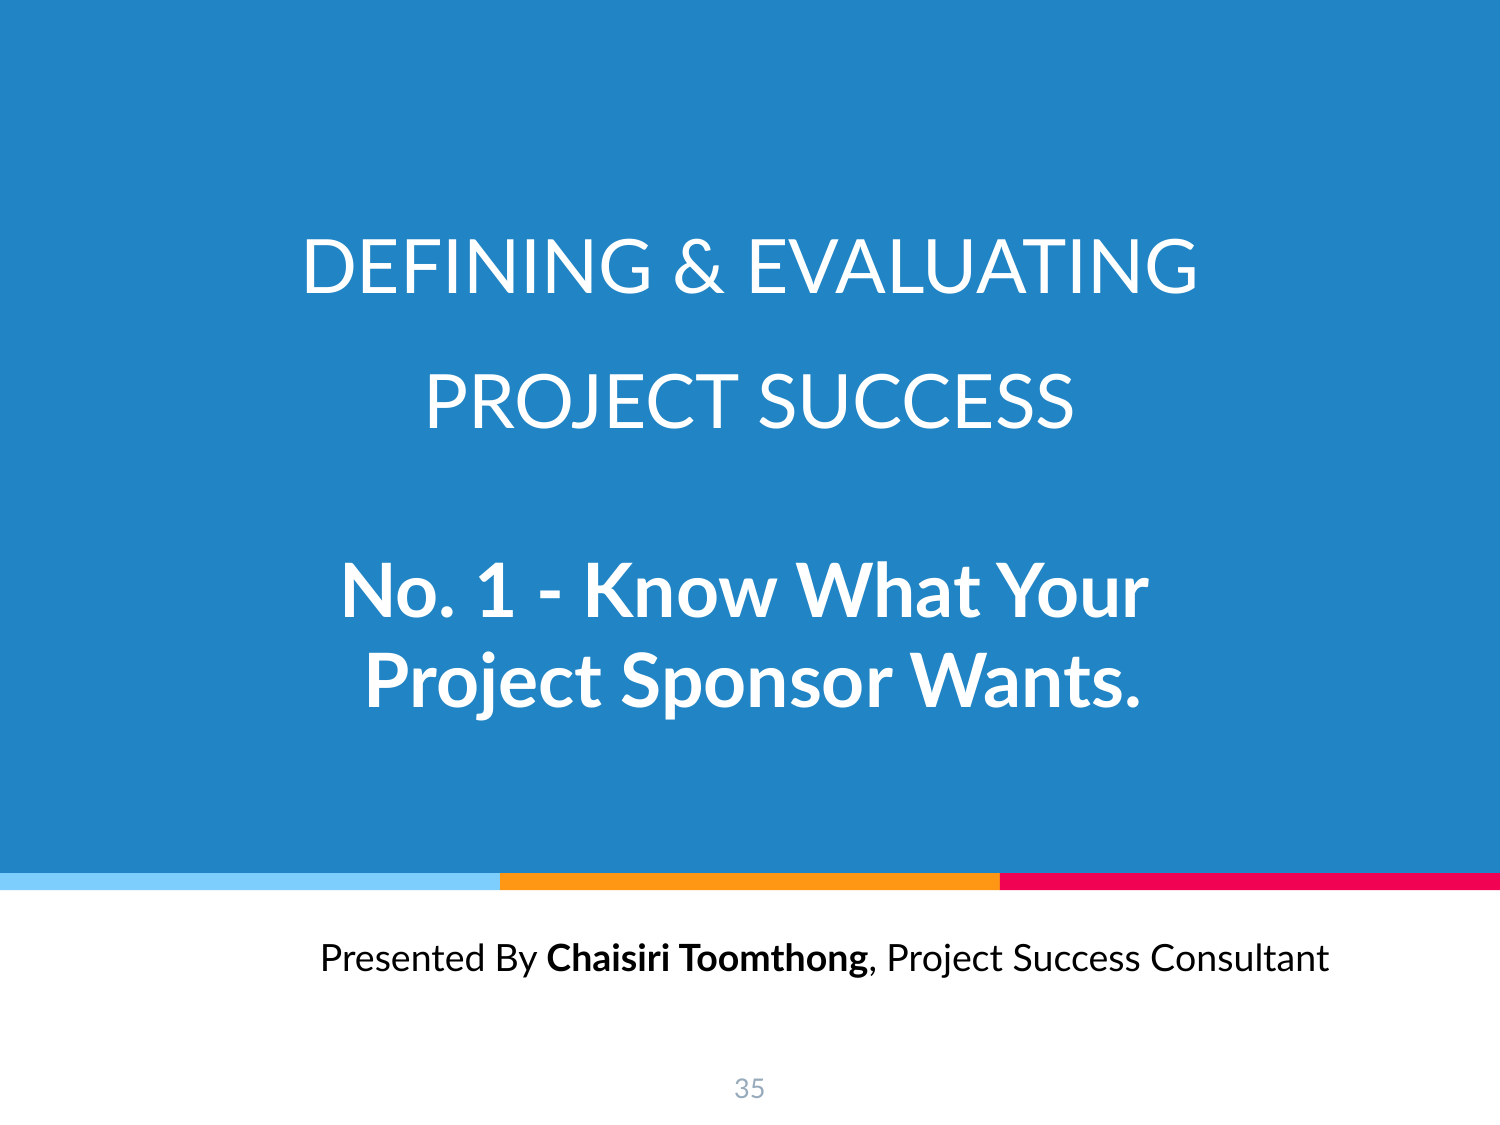

# DEFINING & EVALUATING PROJECT SUCCESS
No. 1 - Know What Your
Project Sponsor Wants.
	Presented By Chaisiri Toomthong​, Project Success Consultant
35